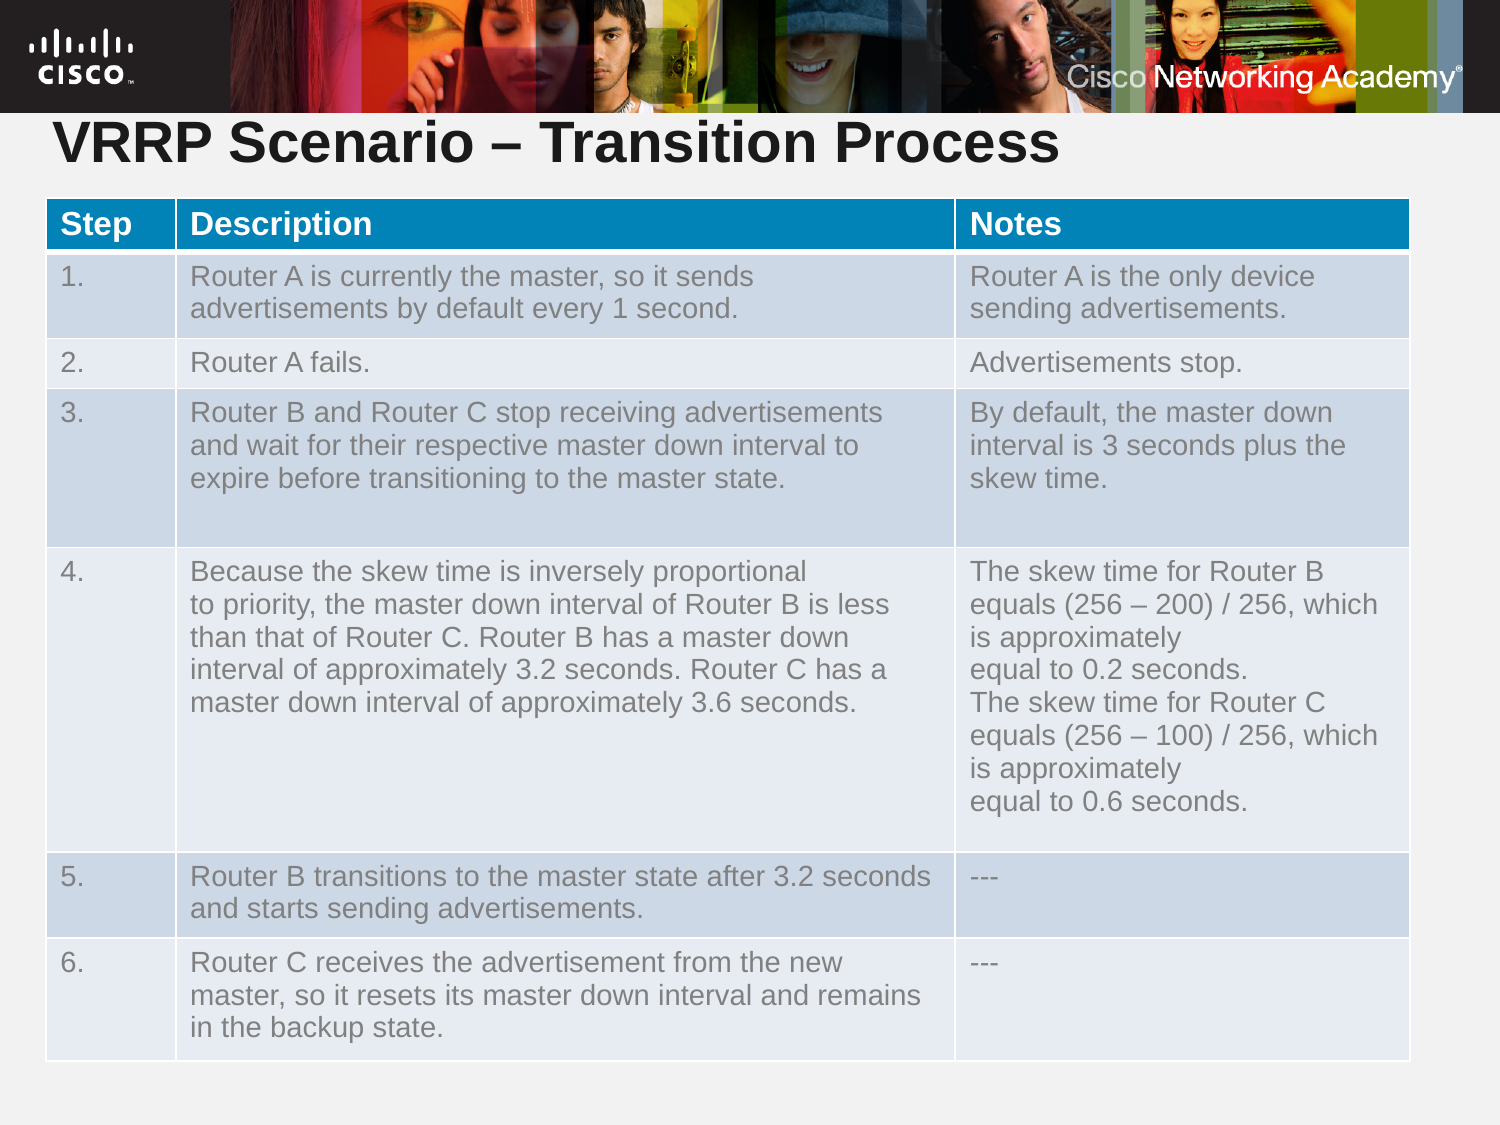

# VRRP Scenario – Transition Process
| Step | Description | Notes |
| --- | --- | --- |
| 1. | Router A is currently the master, so it sends advertisements by default every 1 second. | Router A is the only device sending advertisements. |
| 2. | Router A fails. | Advertisements stop. |
| 3. | Router B and Router C stop receiving advertisements and wait for their respective master down interval to expire before transitioning to the master state. | By default, the master down interval is 3 seconds plus the skew time. |
| 4. | Because the skew time is inversely proportional to priority, the master down interval of Router B is less than that of Router C. Router B has a master down interval of approximately 3.2 seconds. Router C has a master down interval of approximately 3.6 seconds. | The skew time for Router B equals (256 – 200) / 256, which is approximately equal to 0.2 seconds. The skew time for Router C equals (256 – 100) / 256, which is approximately equal to 0.6 seconds. |
| 5. | Router B transitions to the master state after 3.2 seconds and starts sending advertisements. | --- |
| 6. | Router C receives the advertisement from the new master, so it resets its master down interval and remains in the backup state. | --- |